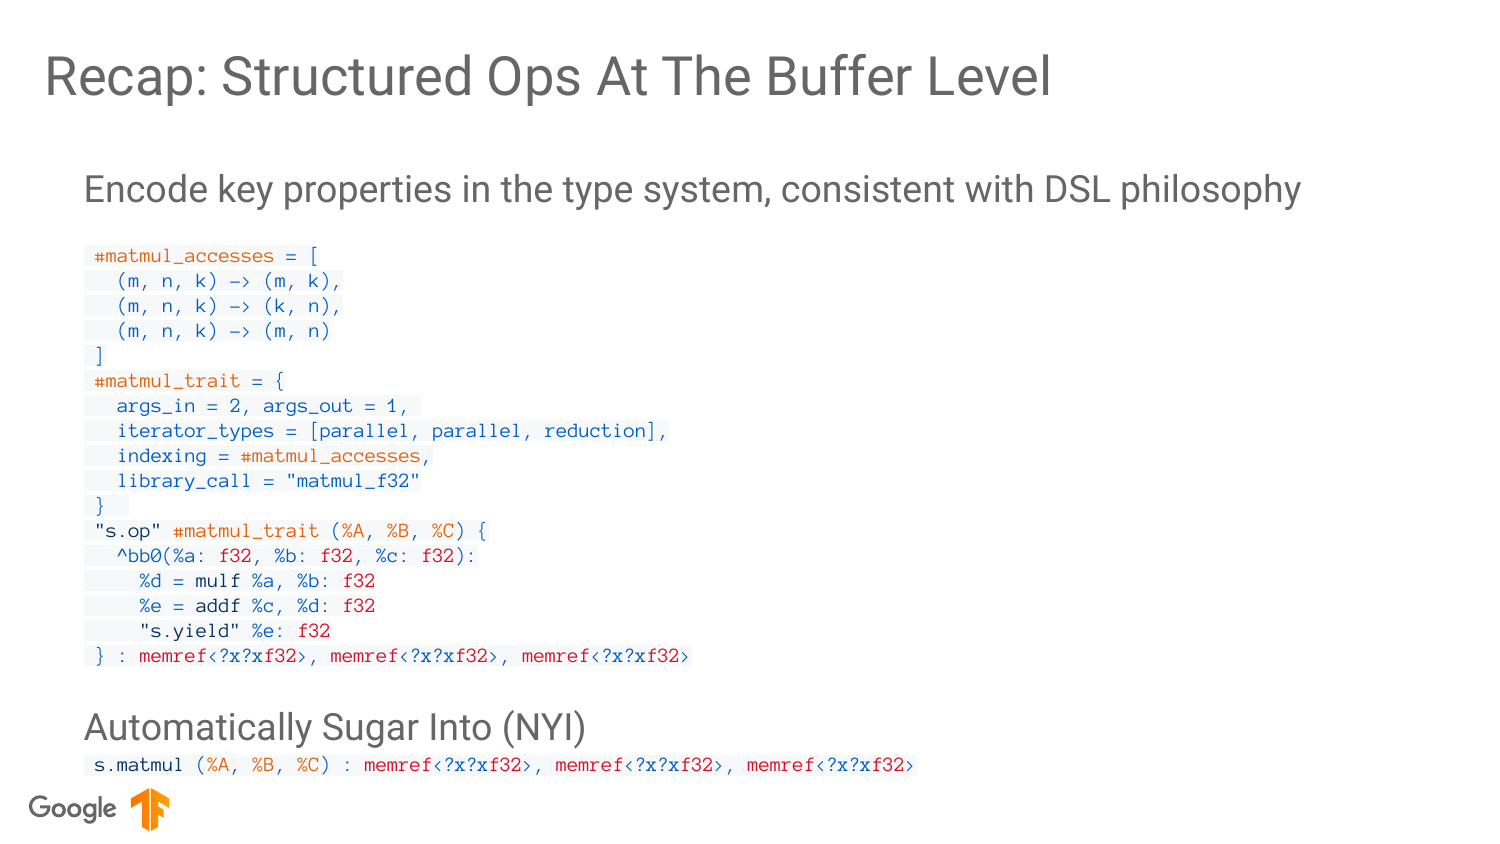

# Recap: Structured Ops At The Buffer Level
Encode key properties in the type system, consistent with DSL philosophy

 #matmul_accesses = [
   (m, n, k) -> (m, k),
   (m, n, k) -> (k, n),
   (m, n, k) -> (m, n)
 ]
 #matmul_trait = {
   args_in = 2, args_out = 1,
   iterator_types = [parallel, parallel, reduction],
   indexing = #matmul_accesses,
   library_call = "matmul_f32"
 }
 "s.op" #matmul_trait (%A, %B, %C) {
   ^bb0(%a: f32, %b: f32, %c: f32):
     %d = mulf %a, %b: f32
     %e = addf %c, %d: f32
     "s.yield" %e: f32
 } : memref<?x?xf32>, memref<?x?xf32>, memref<?x?xf32>

Automatically Sugar Into (NYI)

 s.matmul (%A, %B, %C) : memref<?x?xf32>, memref<?x?xf32>, memref<?x?xf32>